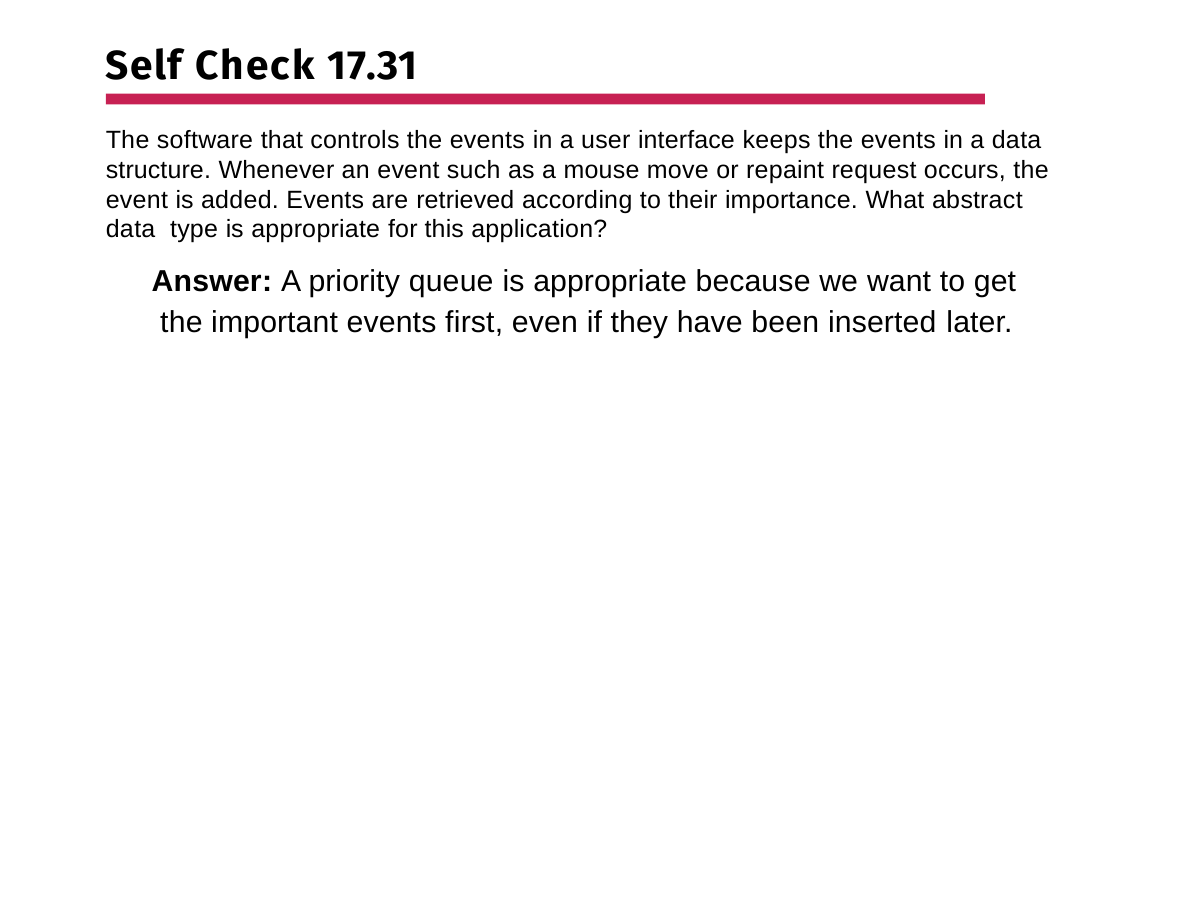

# Self Check 17.31

The software that controls the events in a user interface keeps the events in a data  structure. Whenever an event such as a mouse move or repaint request occurs, the  event is added. Events are retrieved according to their importance. What abstract data  type is appropriate for this application?
Answer: A priority queue is appropriate because we want to get  the important events first, even if they have been inserted later.